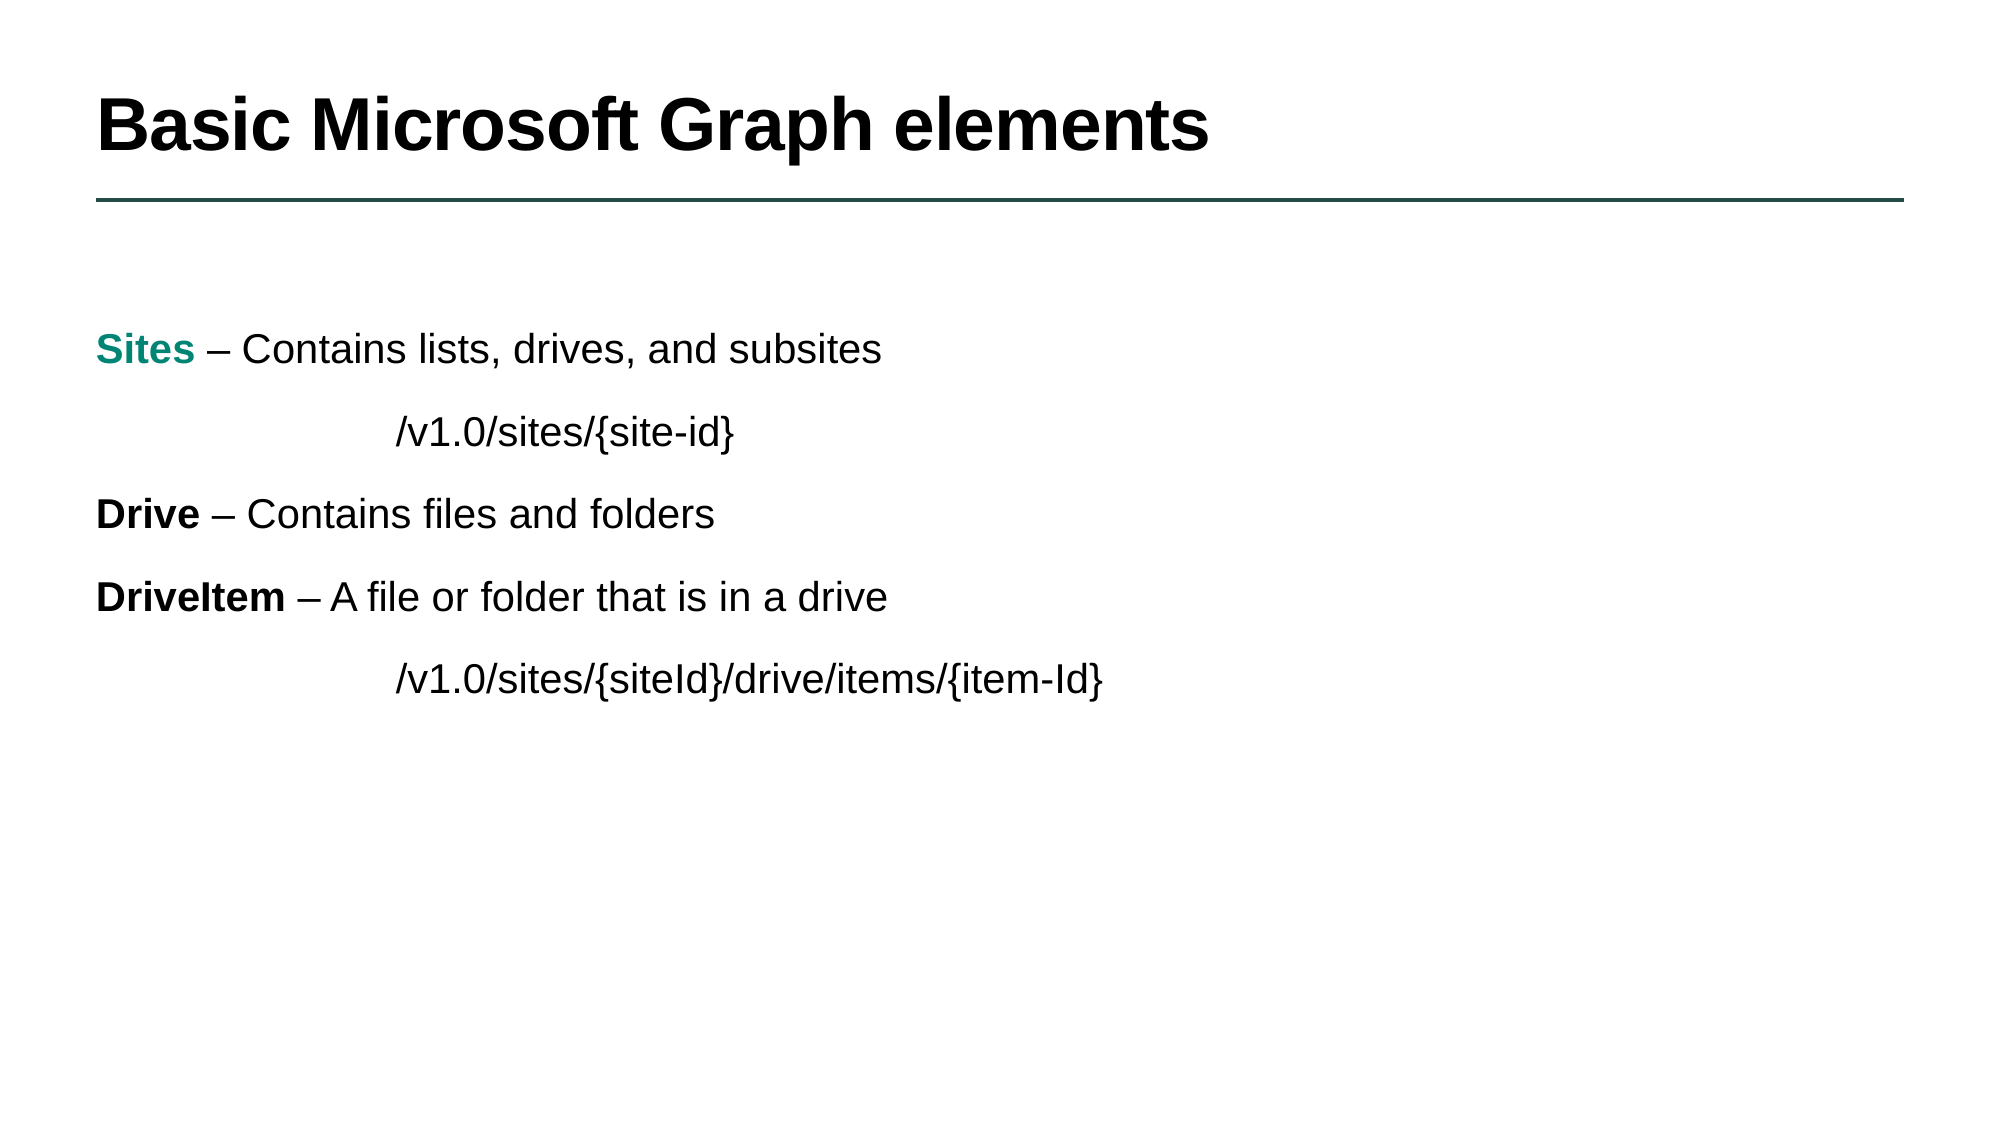

# Basic Microsoft Graph elements
Sites – Contains lists, drives, and subsites
	  	/v1.0/sites/{site-id}
Drive – Contains files and folders
DriveItem – A file or folder that is in a drive
	    	/v1.0/sites/{siteId}/drive/items/{item-Id}